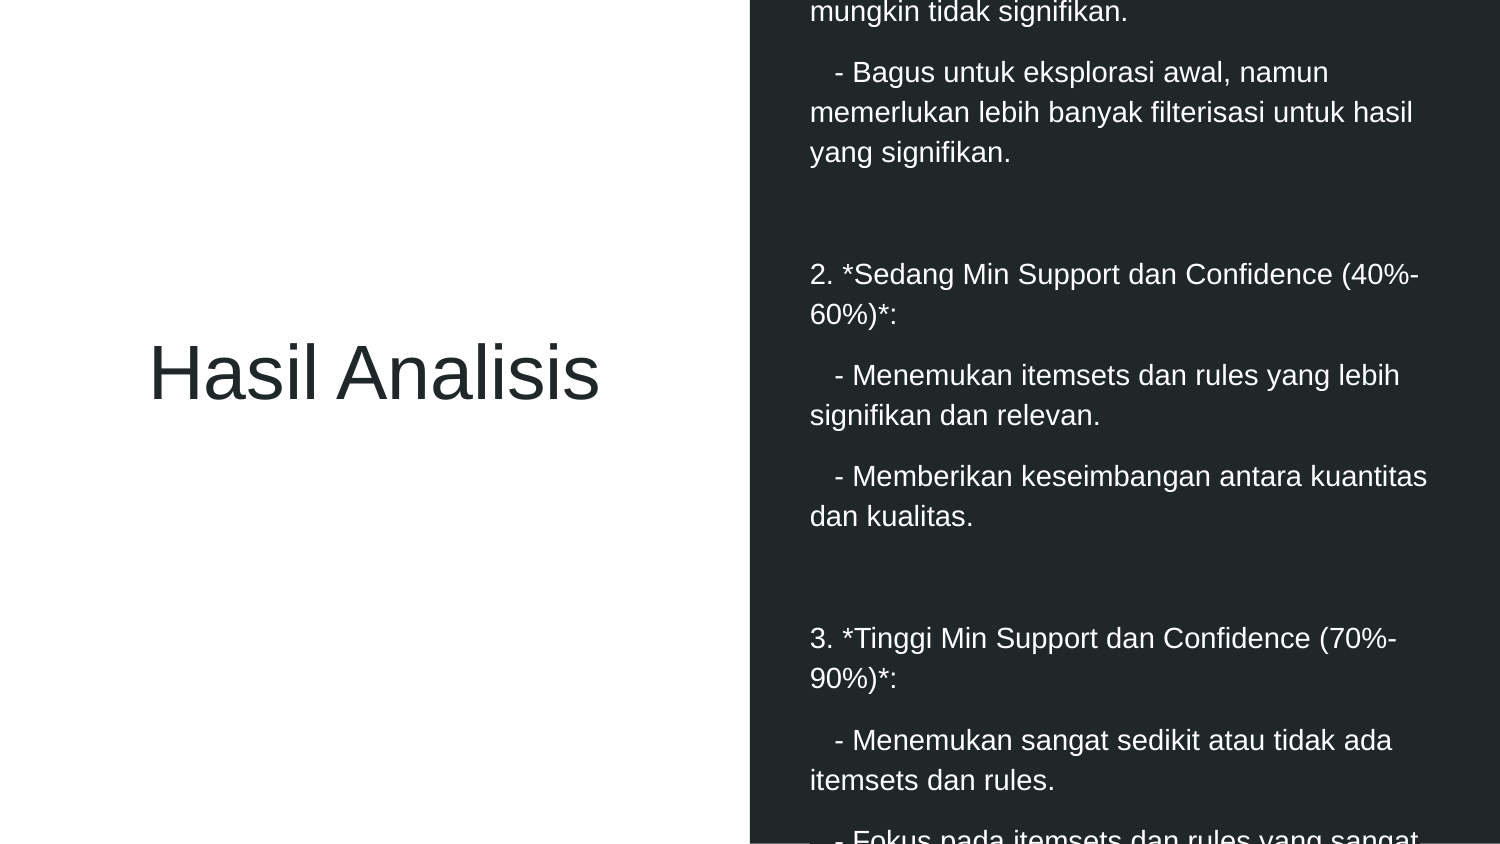

1. *Rendah Min Support dan Confidence (10%-30%)*:
   - Banyak frequent itemsets dan rules, beberapa mungkin tidak signifikan.
   - Bagus untuk eksplorasi awal, namun memerlukan lebih banyak filterisasi untuk hasil yang signifikan.

2. *Sedang Min Support dan Confidence (40%-60%)*:
   - Menemukan itemsets dan rules yang lebih signifikan dan relevan.
   - Memberikan keseimbangan antara kuantitas dan kualitas.

3. *Tinggi Min Support dan Confidence (70%-90%)*:
   - Menemukan sangat sedikit atau tidak ada itemsets dan rules.
   - Fokus pada itemsets dan rules yang sangat signifikan.
   - Mungkin terlalu ketat untuk banyak dataset, sehingga tidak menemukan itemsets yang cukup.
# Hasil Analisis